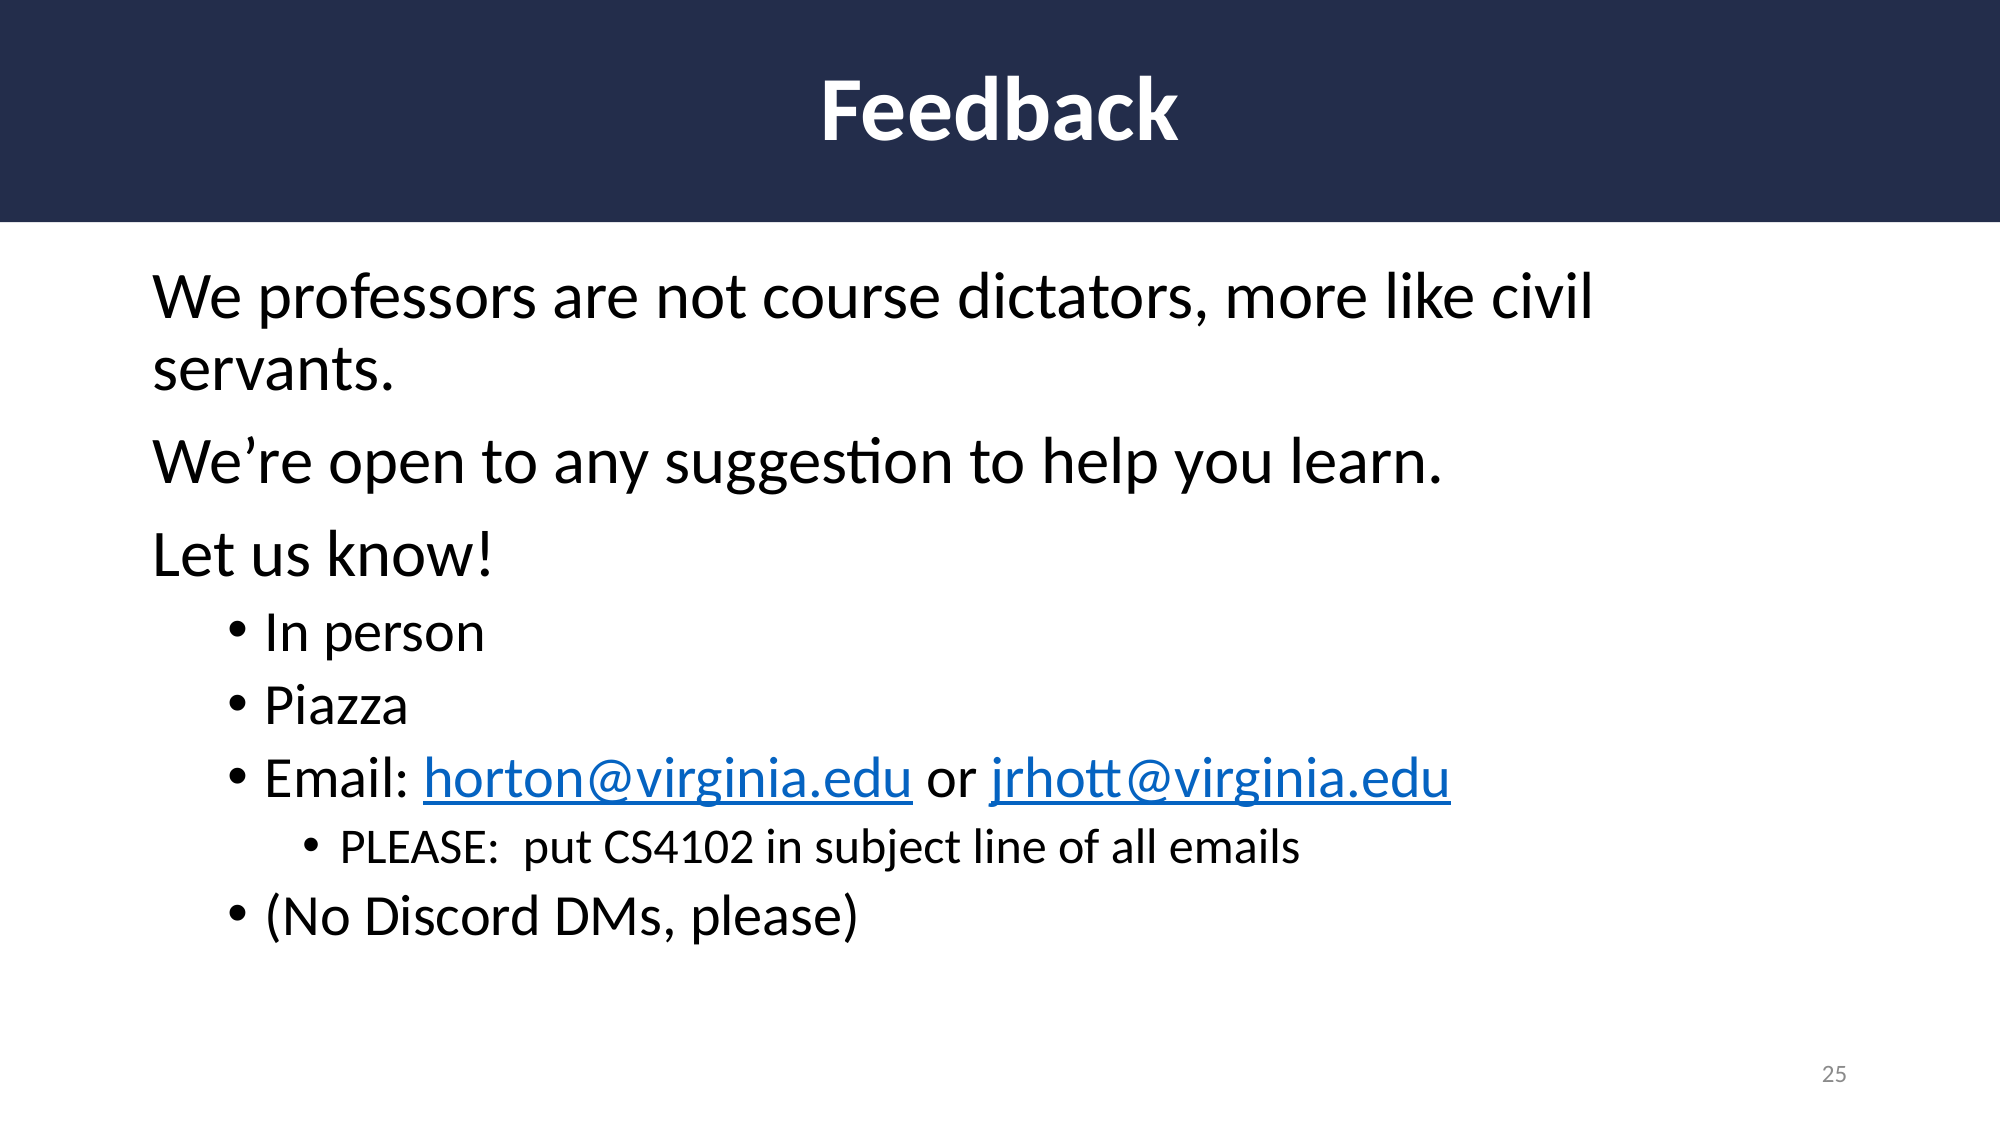

# Feedback
We professors are not course dictators, more like civil servants.
We’re open to any suggestion to help you learn.
Let us know!
In person
Piazza
Email: horton@virginia.edu or jrhott@virginia.edu
PLEASE:  put CS4102 in subject line of all emails
(No Discord DMs, please)
25